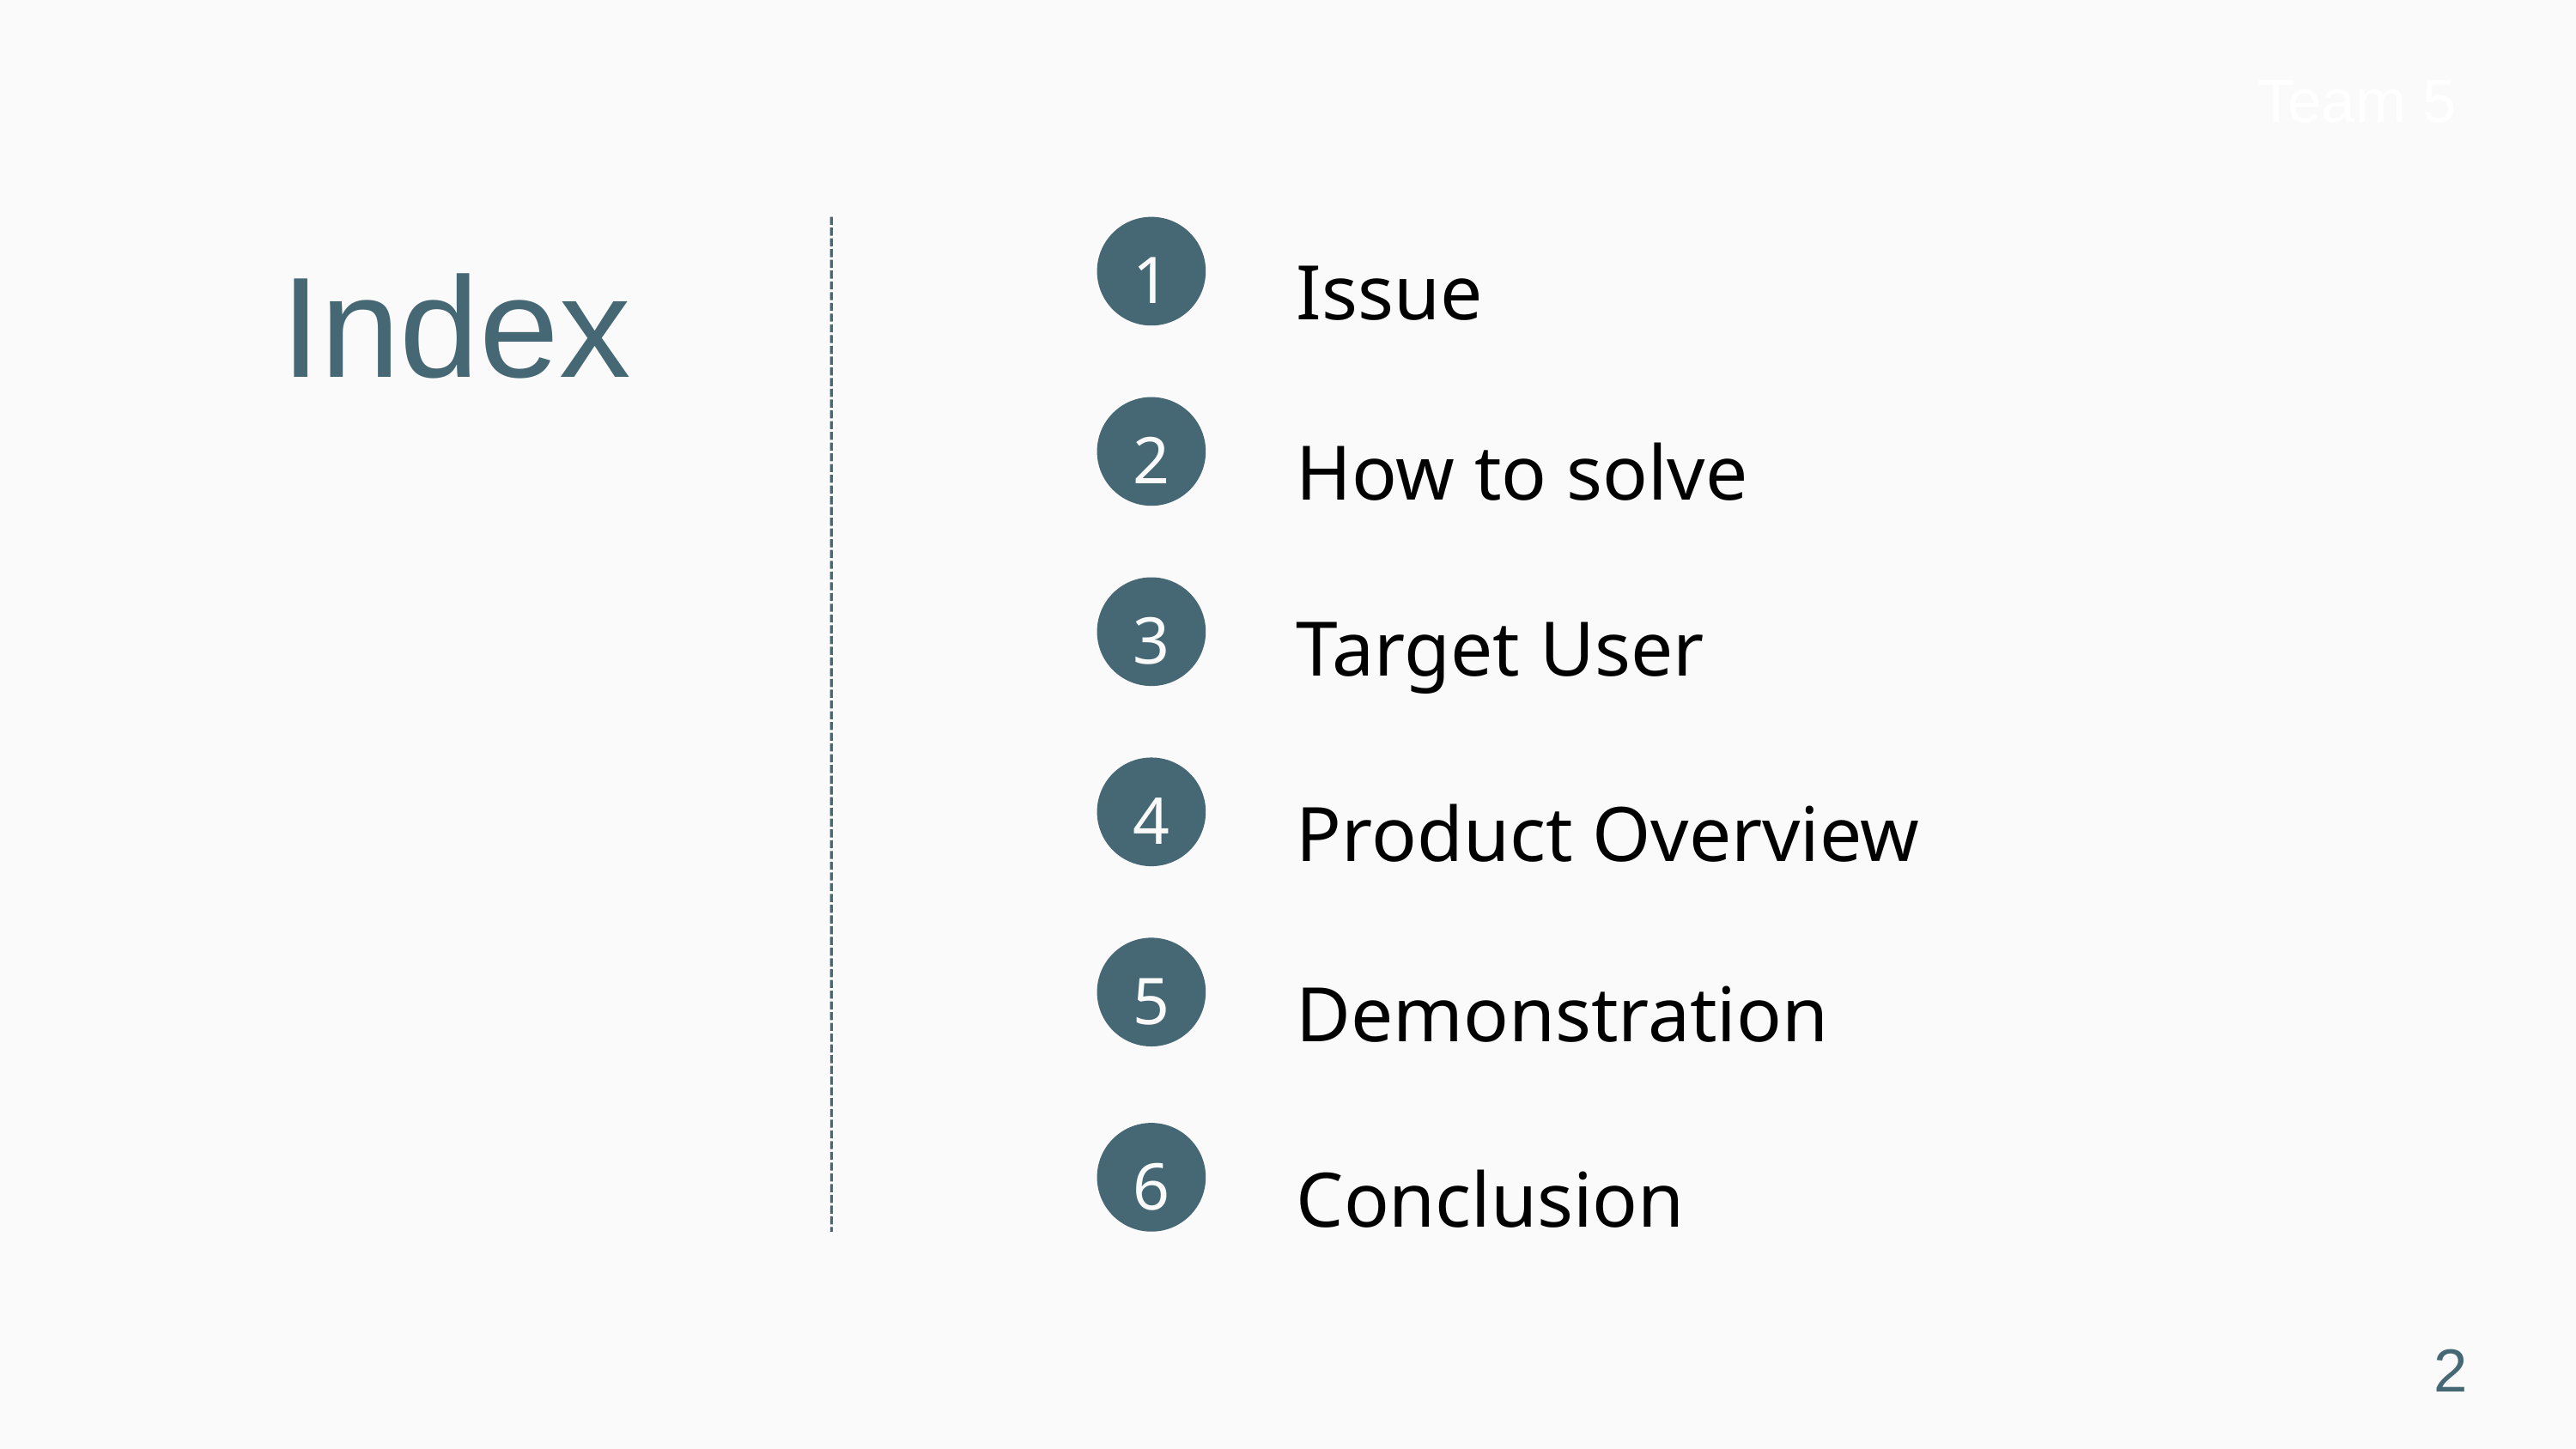

Team 5
Issue
1

Index
How to solve
2

Target User
3

Product Overview
4

Demonstration
5

Conclusion
6

2